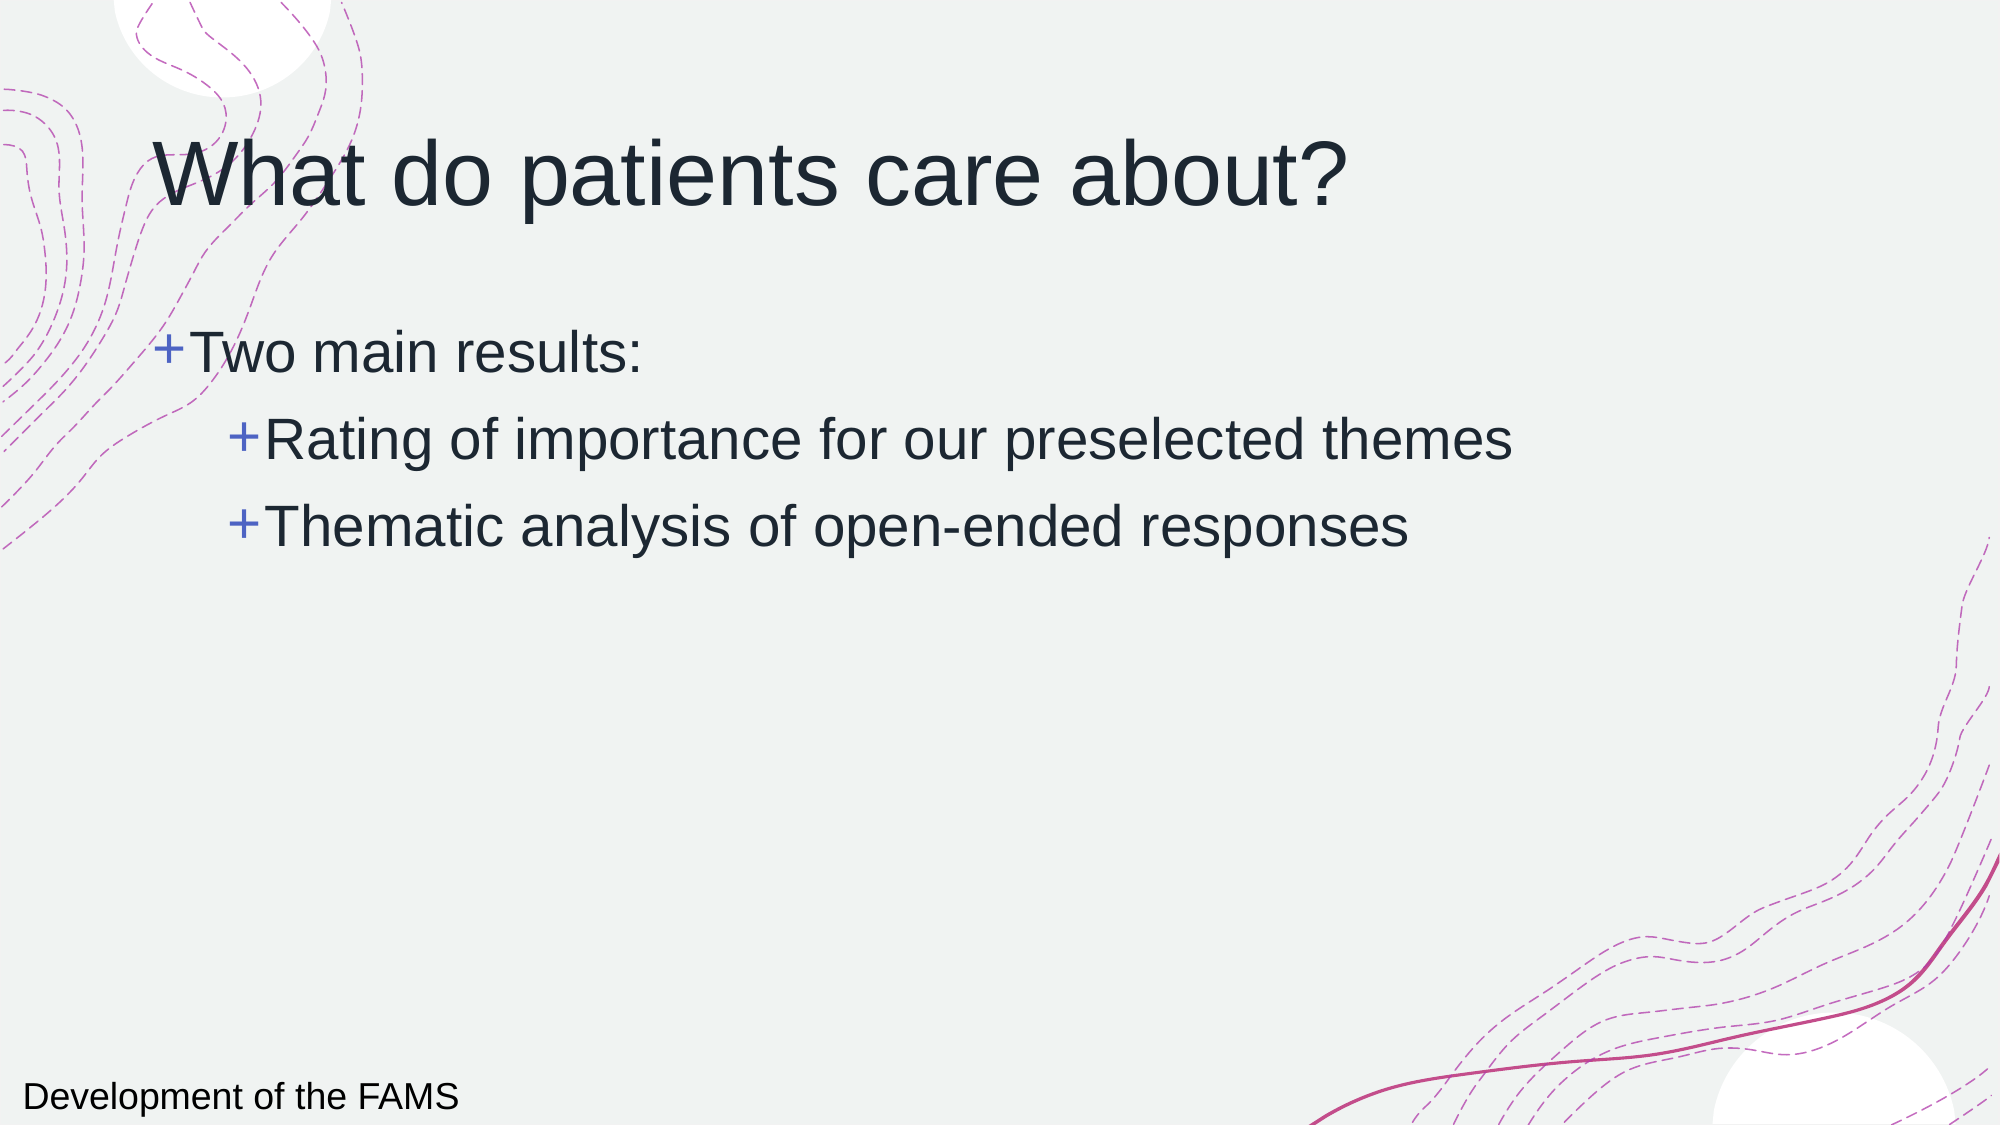

# What do patients care about?
Two main results:
Rating of importance for our preselected themes
Thematic analysis of open-ended responses
Development of the FAMS